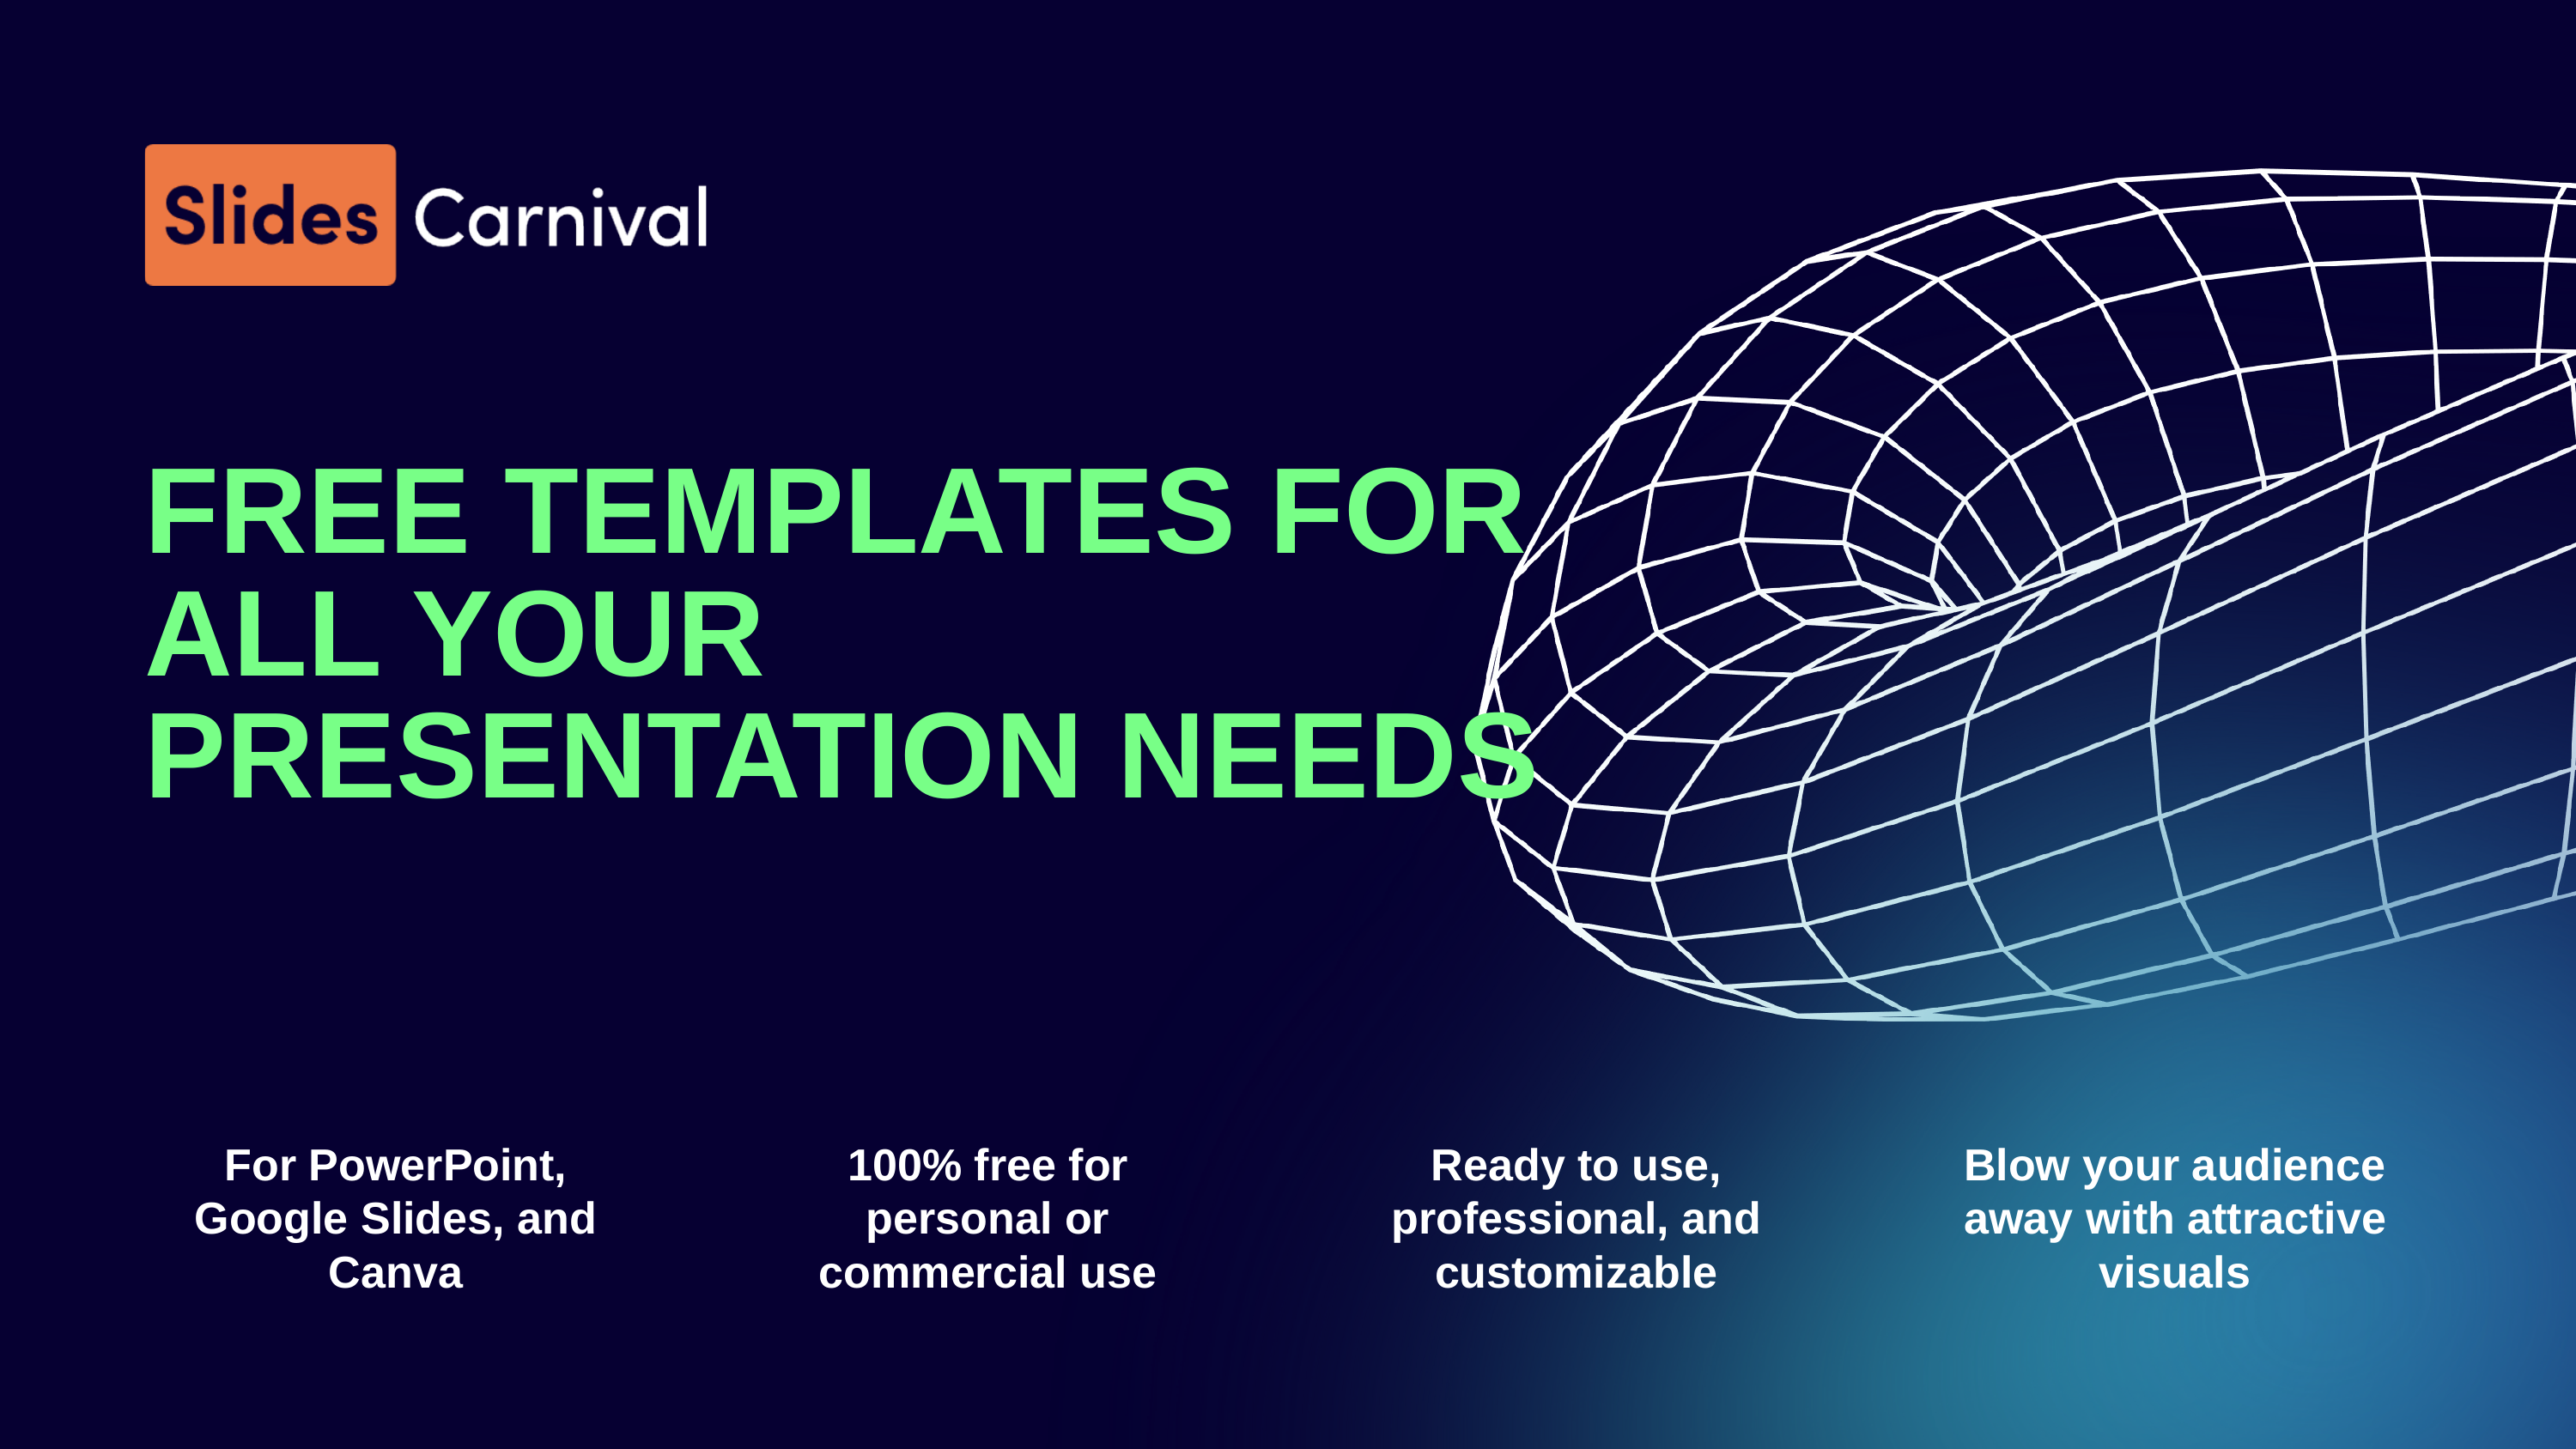

FREE TEMPLATES FOR ALL YOUR PRESENTATION NEEDS
For PowerPoint, Google Slides, and Canva
100% free for personal or commercial use
Ready to use, professional, and customizable
Blow your audience away with attractive visuals